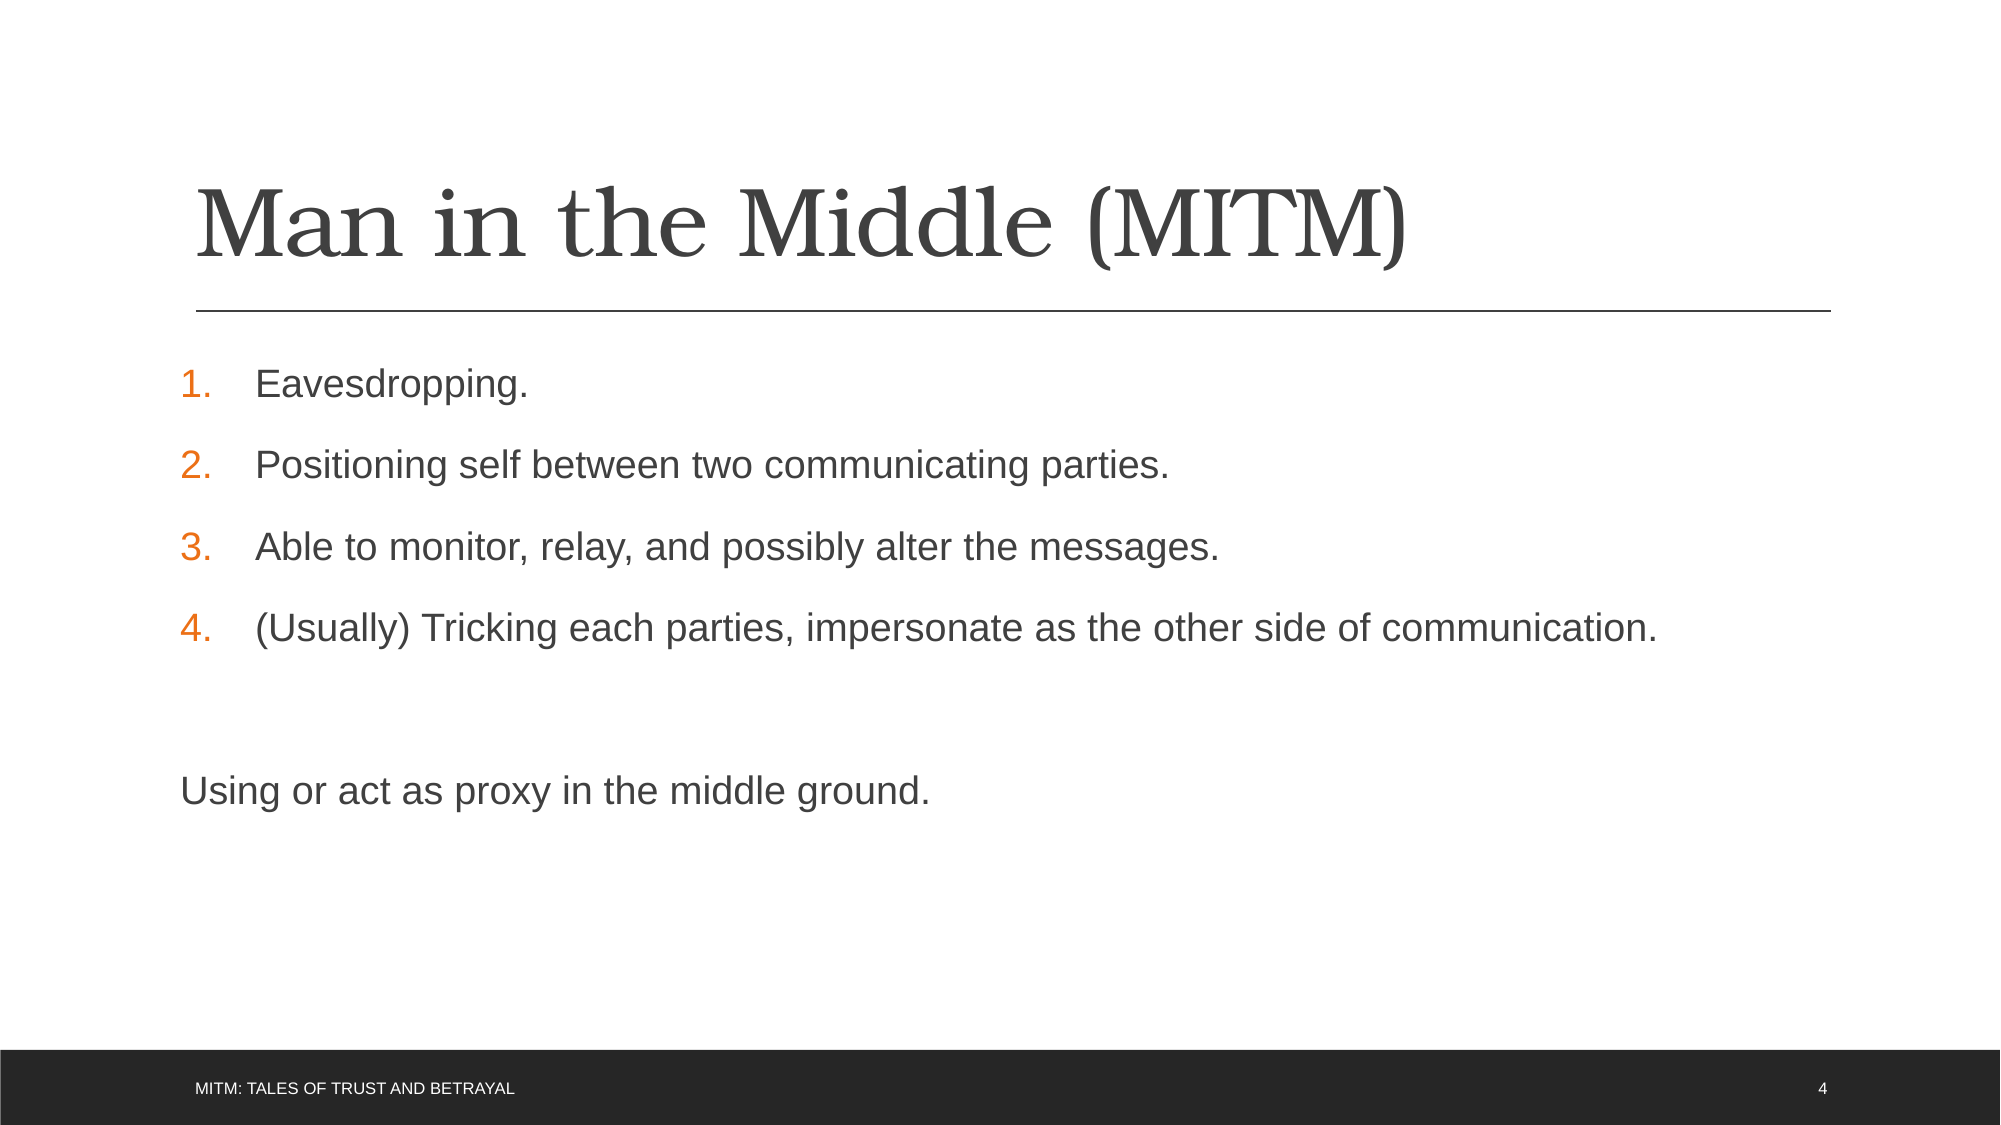

# Man in the Middle (MITM)
Eavesdropping.
Positioning self between two communicating parties.
Able to monitor, relay, and possibly alter the messages.
(Usually) Tricking each parties, impersonate as the other side of communication.

Using or act as proxy in the middle ground.
MITM: Tales of Trust and Betrayal
4